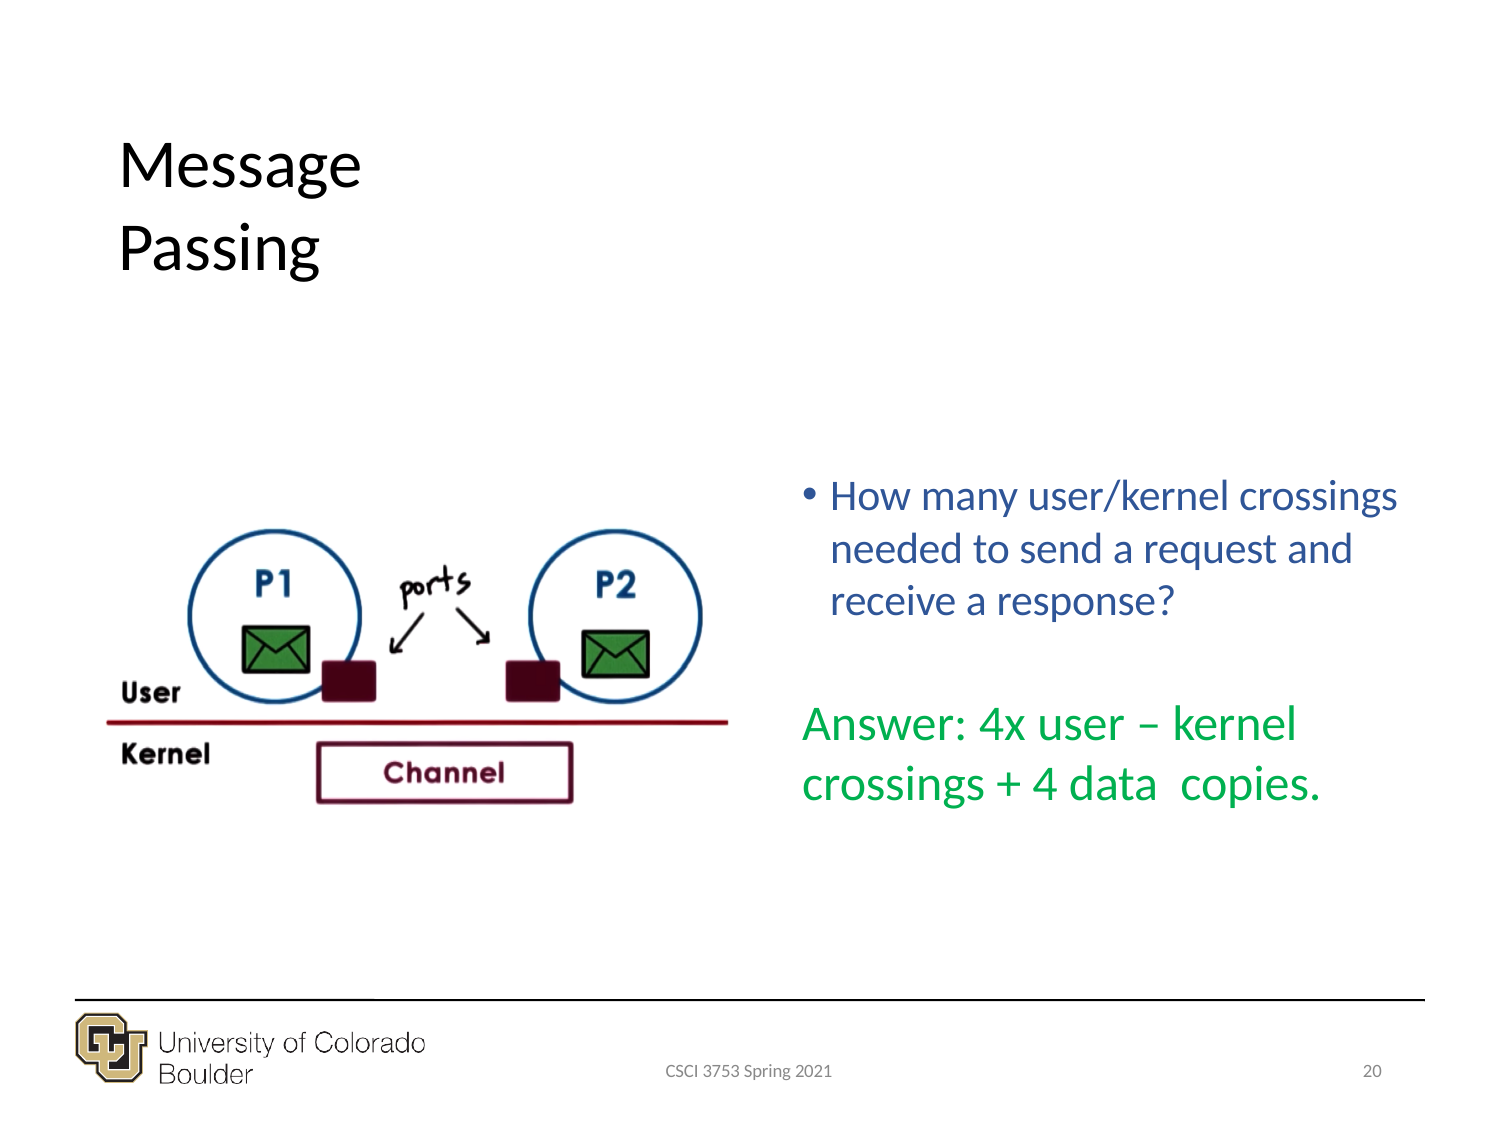

# Message Passing
How many user/kernel crossings needed to send a request and receive a response?

Answer: 4x user – kernel crossings + 4 data  copies.

CSCI 3753 Spring 2021
20